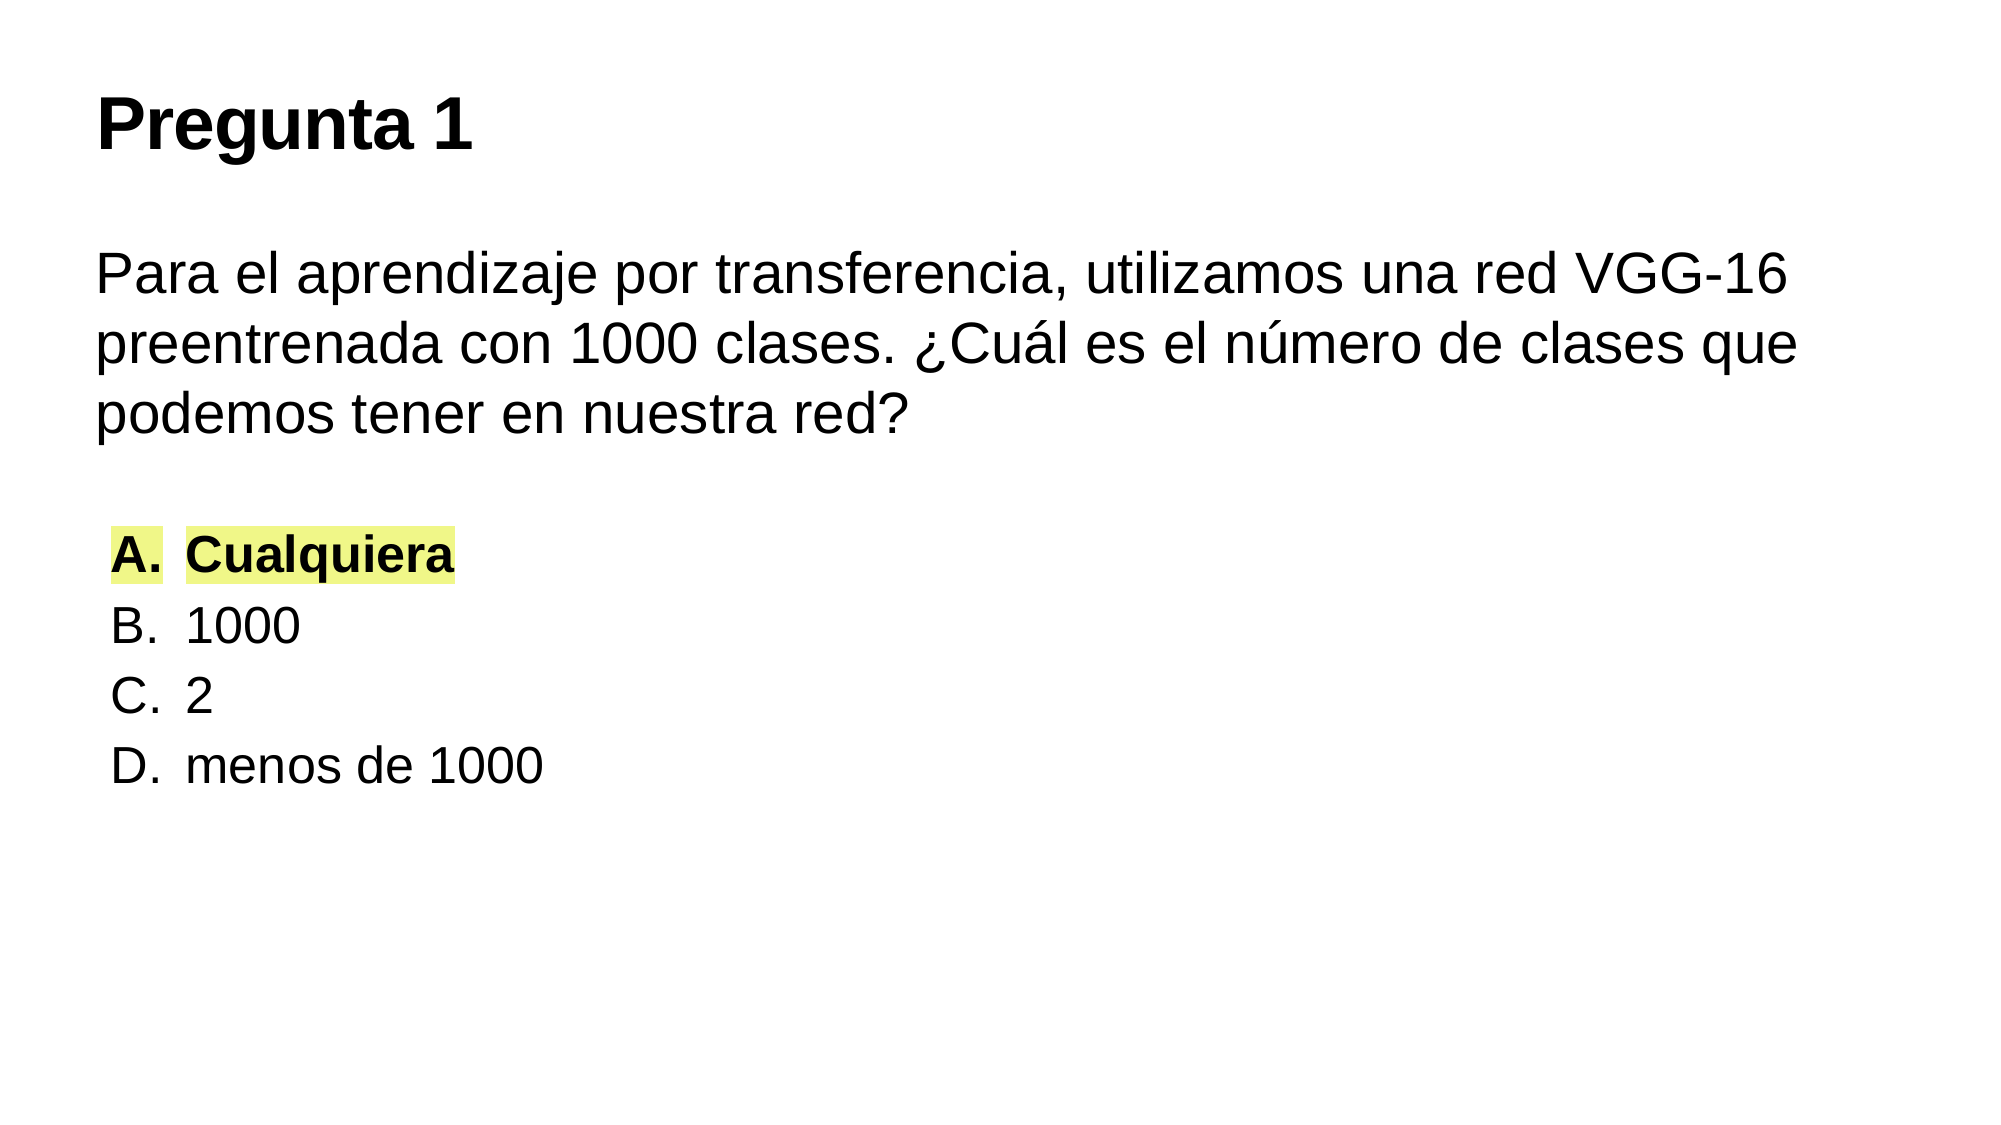

# Pregunta 1
Para el aprendizaje por transferencia, utilizamos una red VGG-16 preentrenada con 1000 clases. ¿Cuál es el número de clases que podemos tener en nuestra red?
Cualquiera
1000
2
menos de 1000